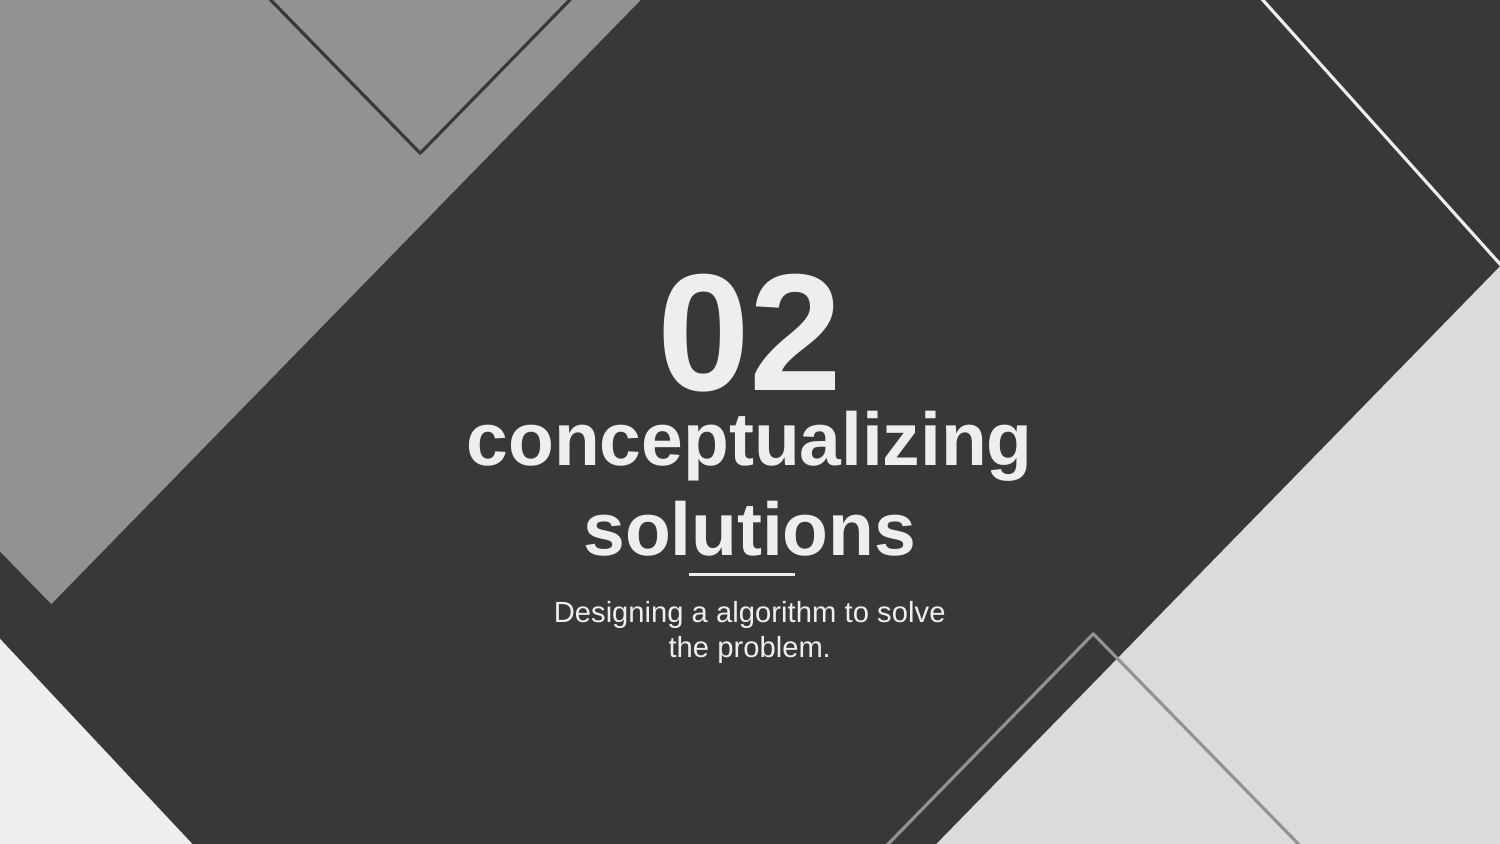

02
# conceptualizing solutions
Designing a algorithm to solve the problem.